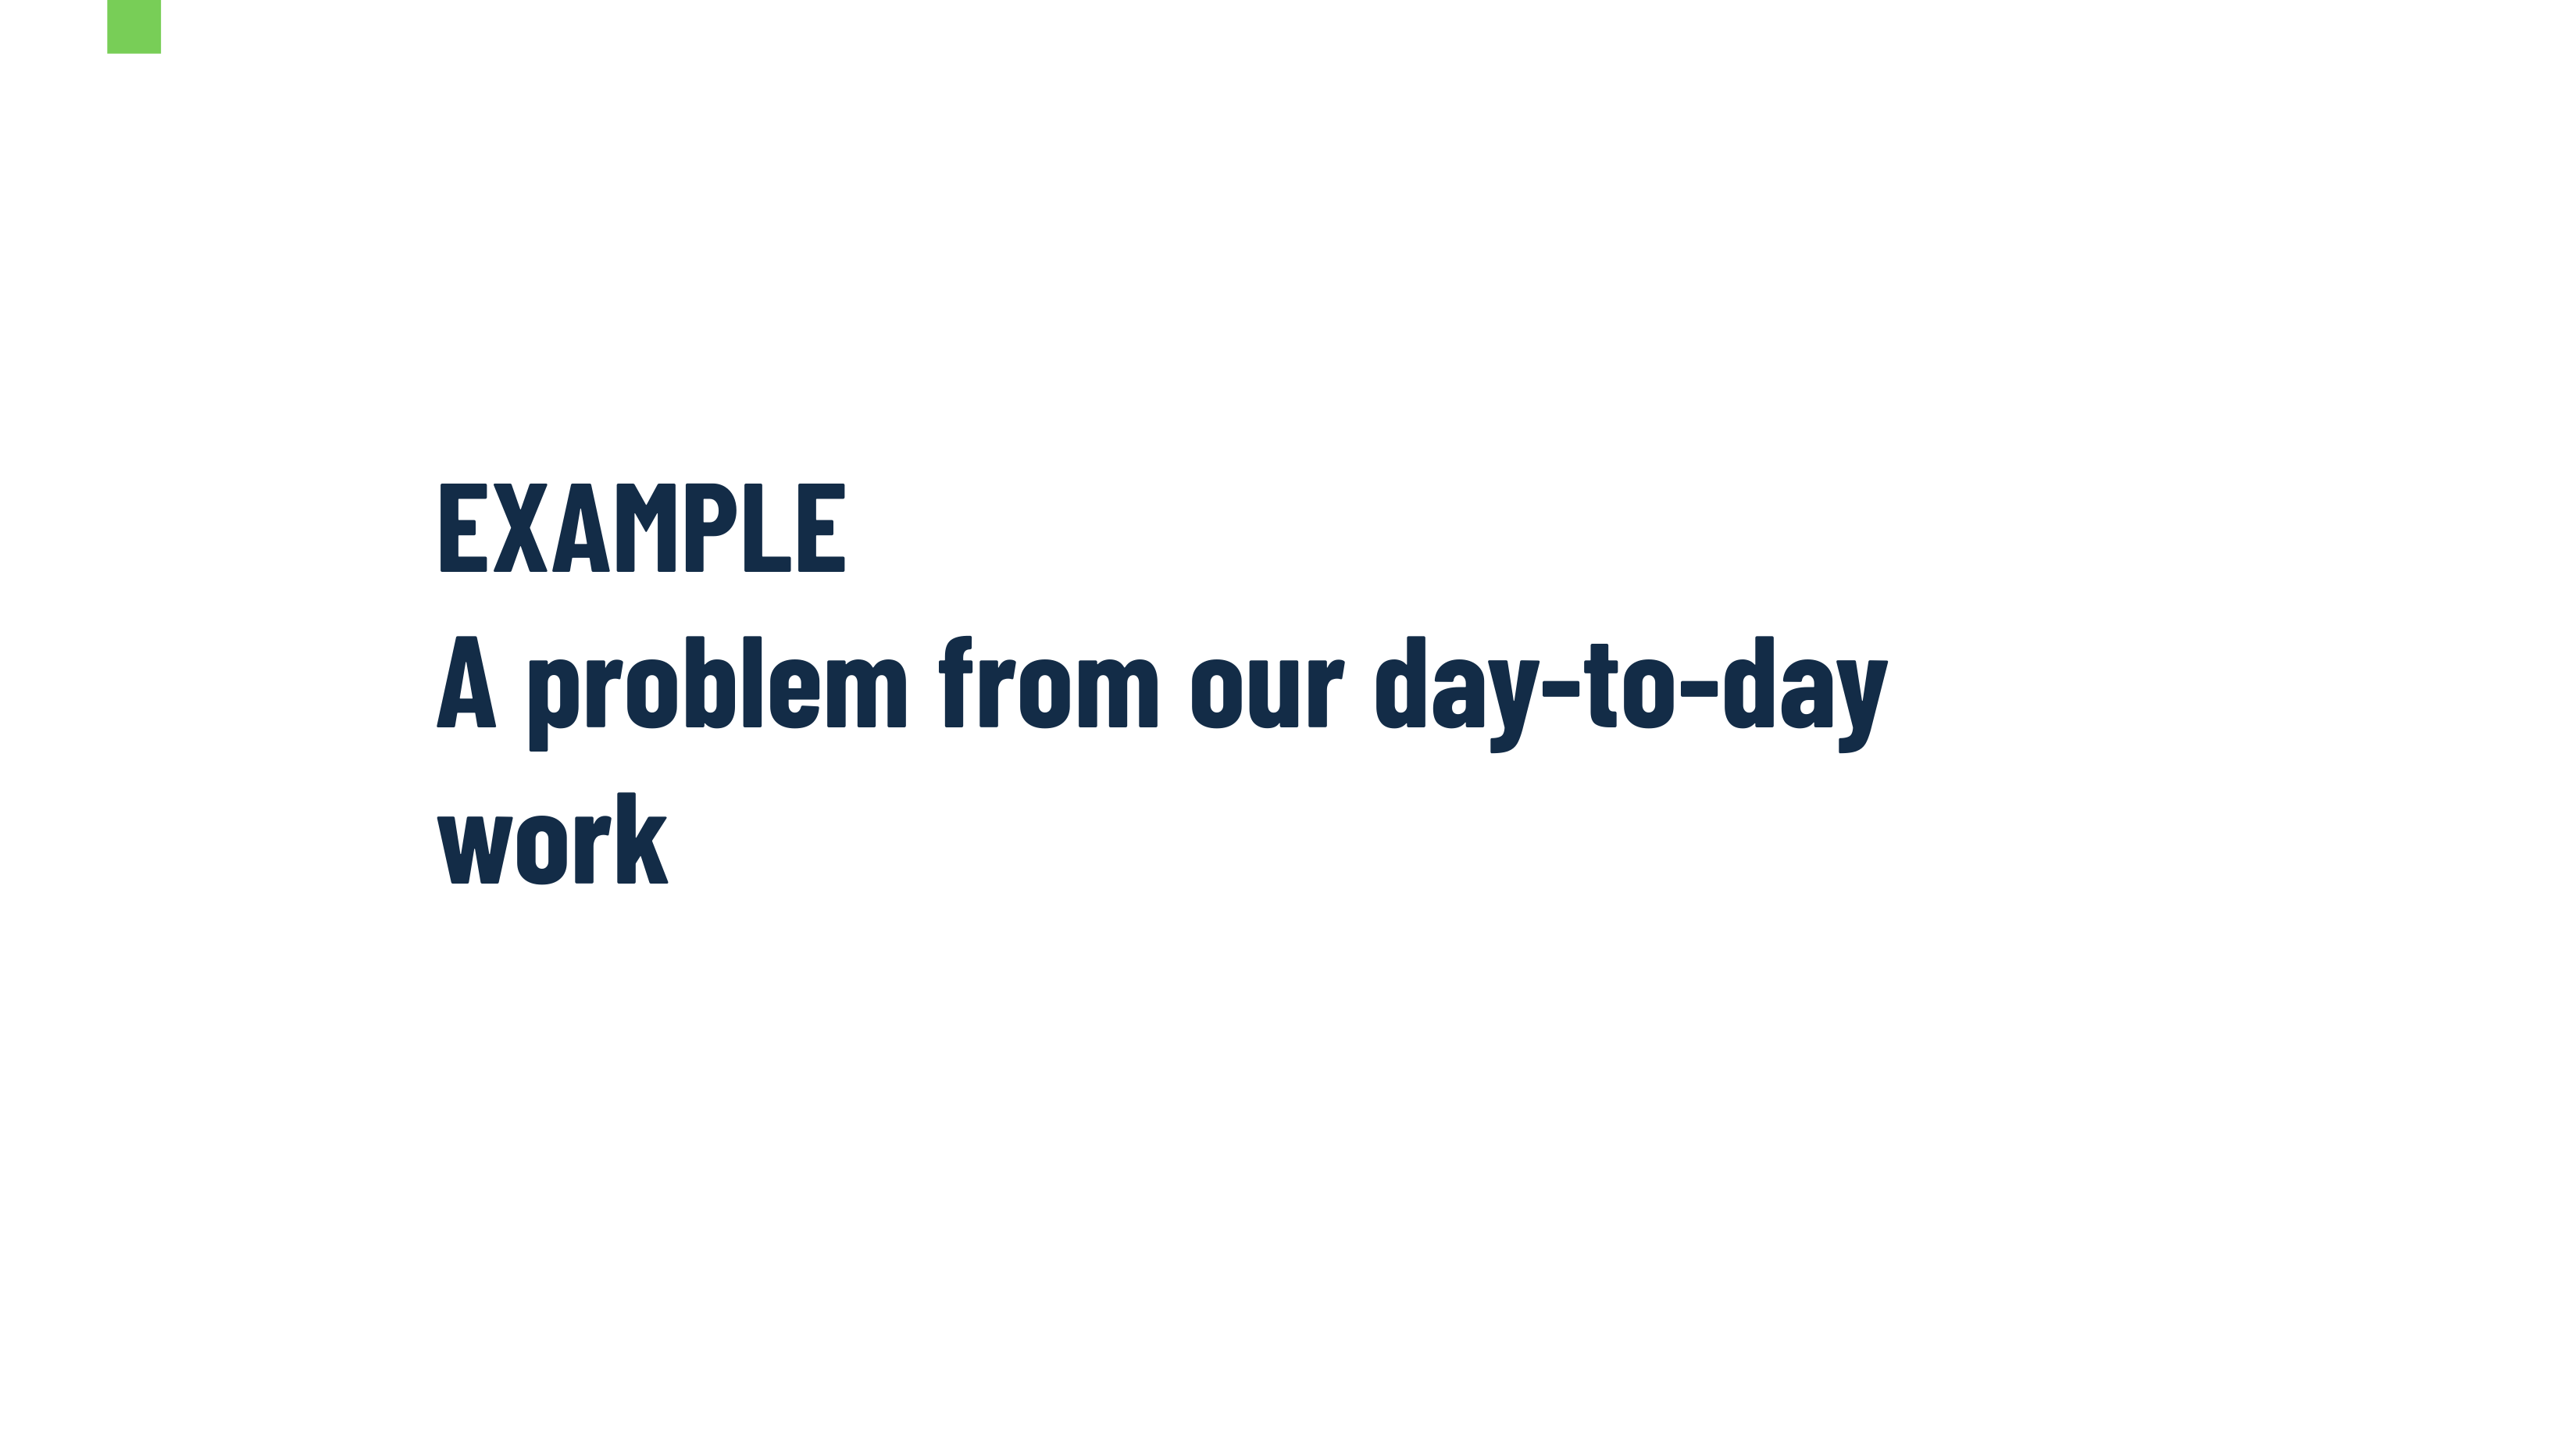

# Example A problem from our day-to-day work